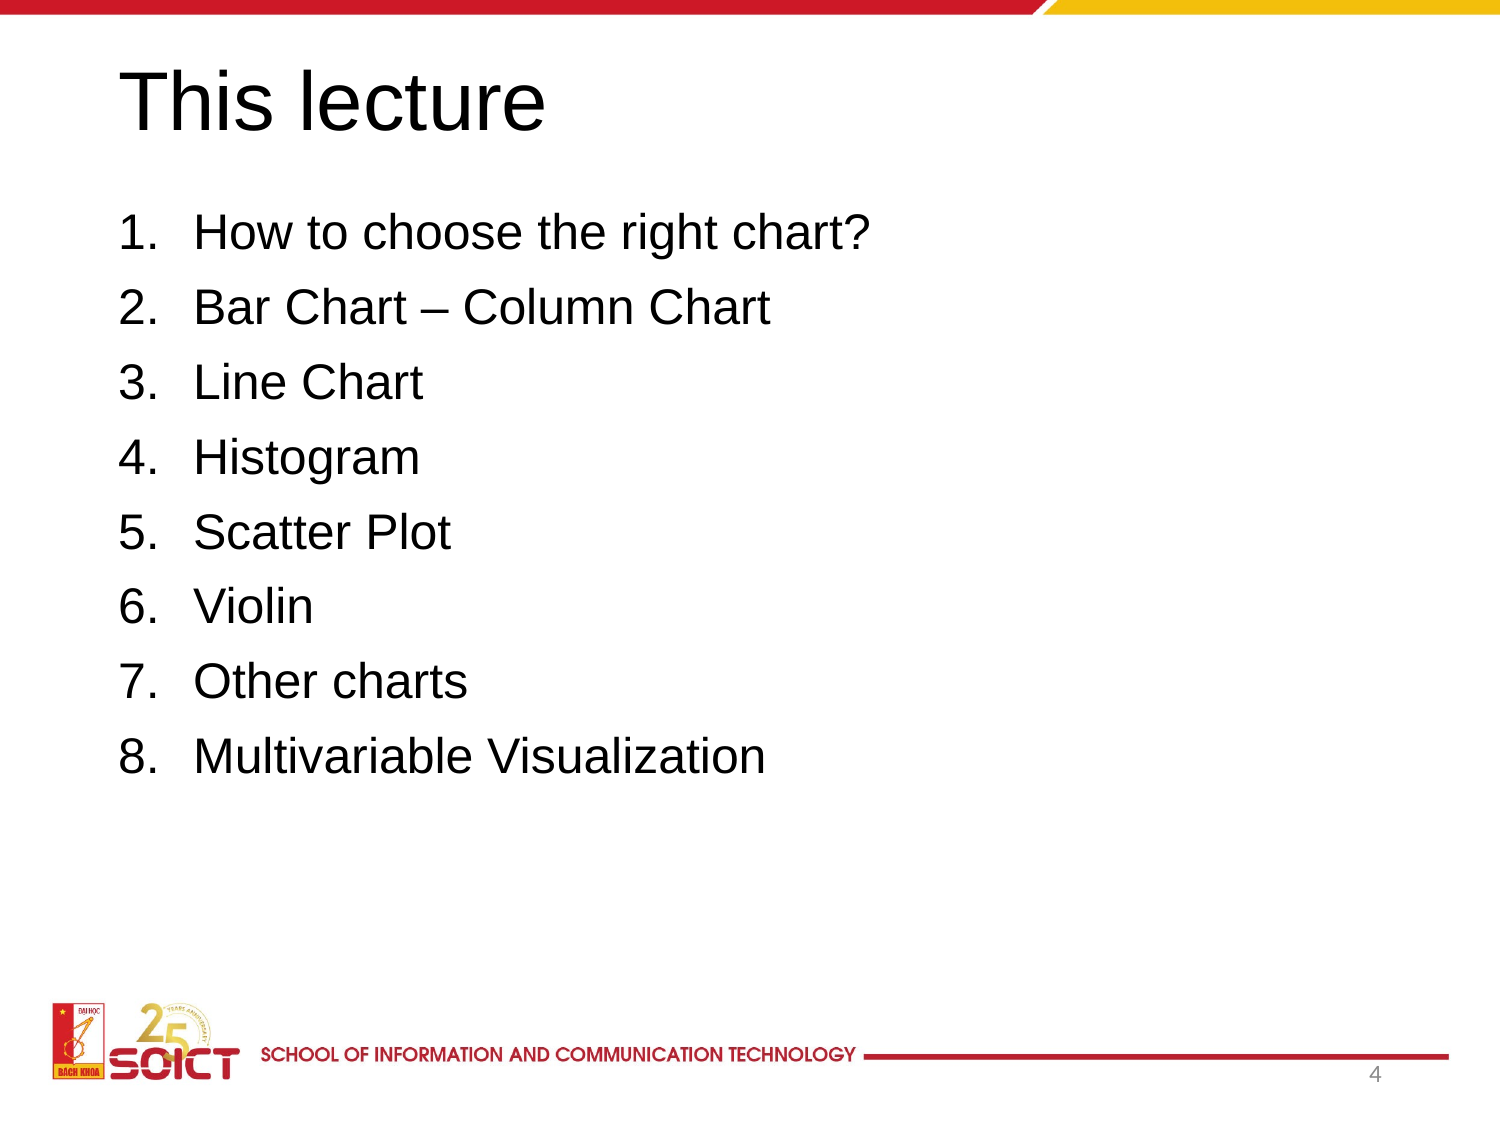

# This lecture
How to choose the right chart?
Bar Chart – Column Chart
Line Chart
Histogram
Scatter Plot
Violin
Other charts
Multivariable Visualization
4